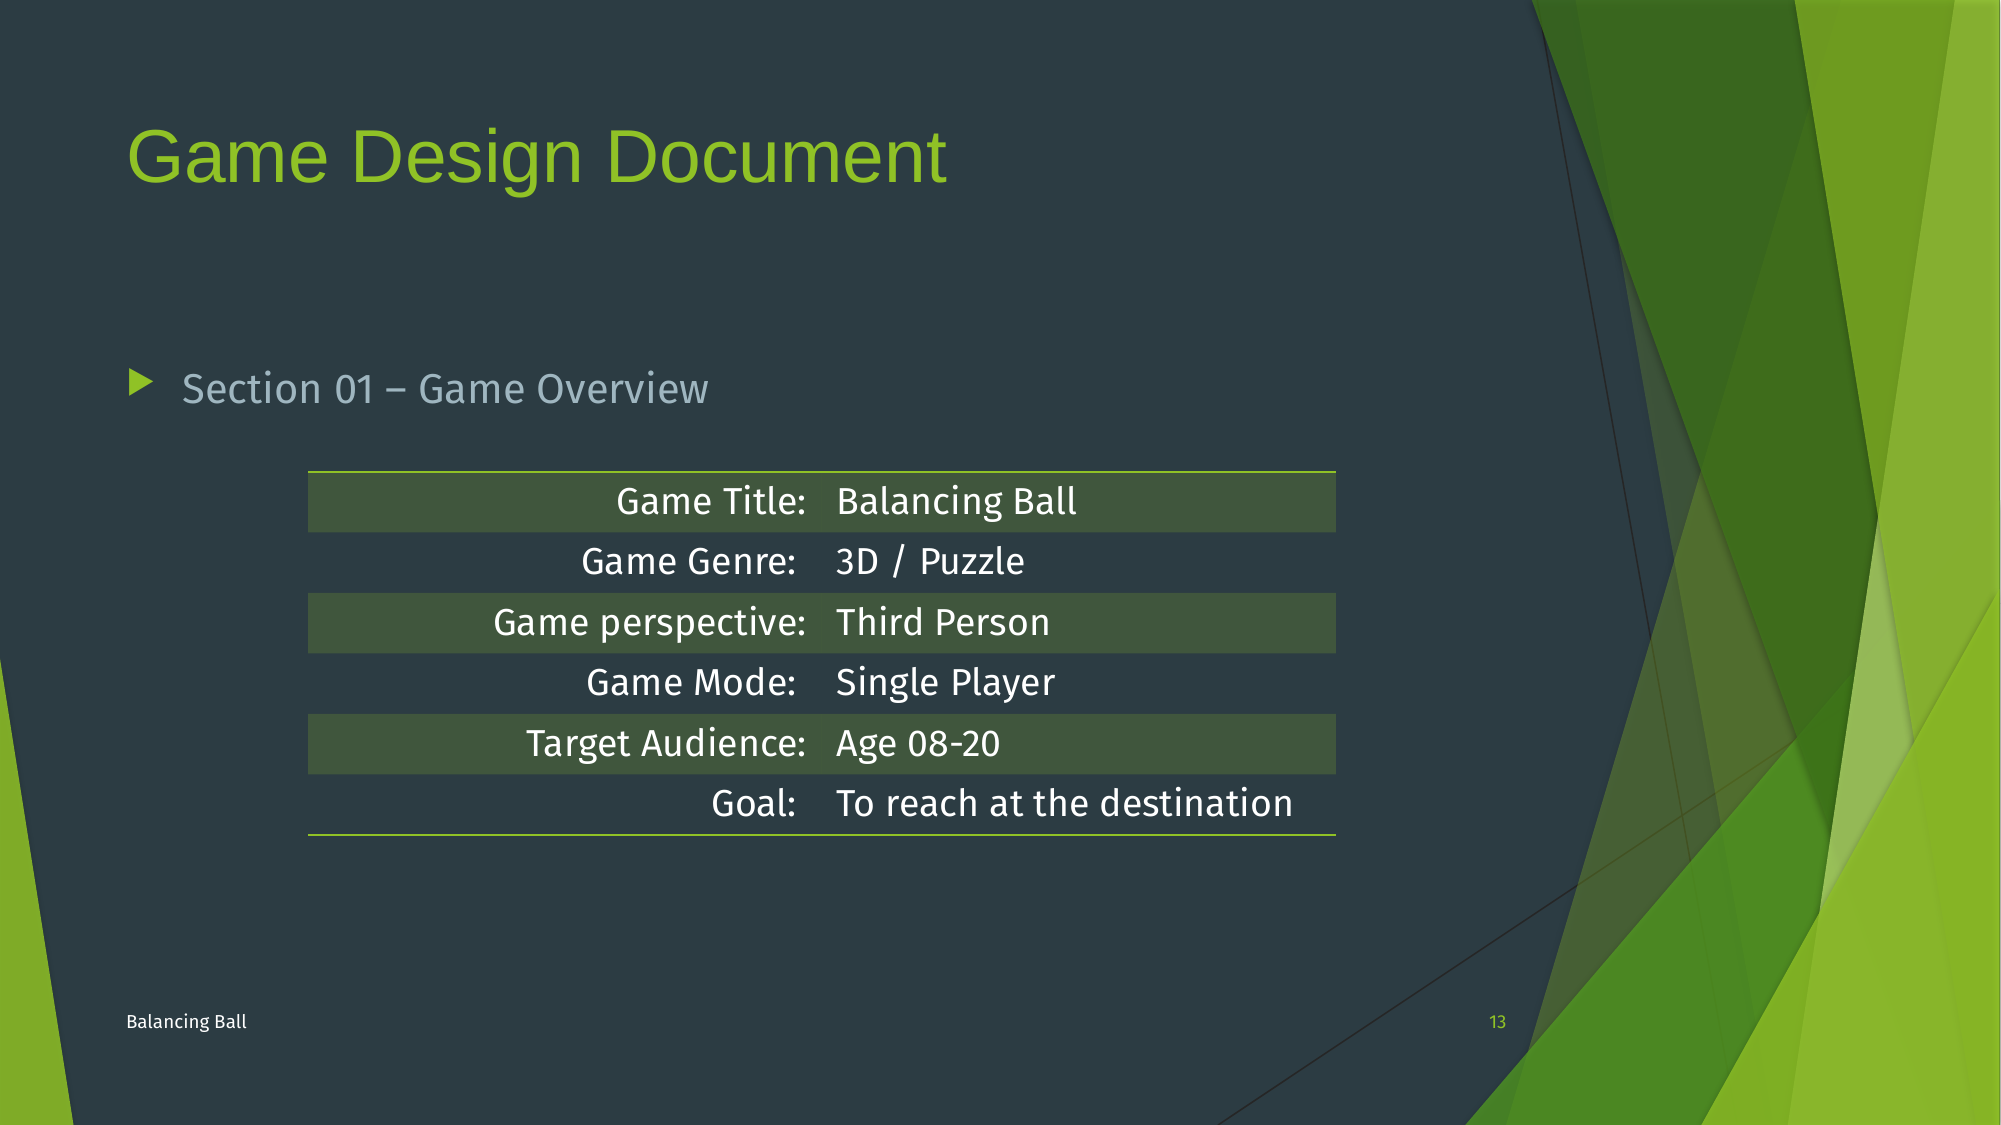

# Game Design Document
Section 01 – Game Overview
| Game Title: | Balancing Ball |
| --- | --- |
| Game Genre: | 3D / Puzzle |
| Game perspective: | Third Person |
| Game Mode: | Single Player |
| Target Audience: | Age 08-20 |
| Goal: | To reach at the destination |
Balancing Ball
13